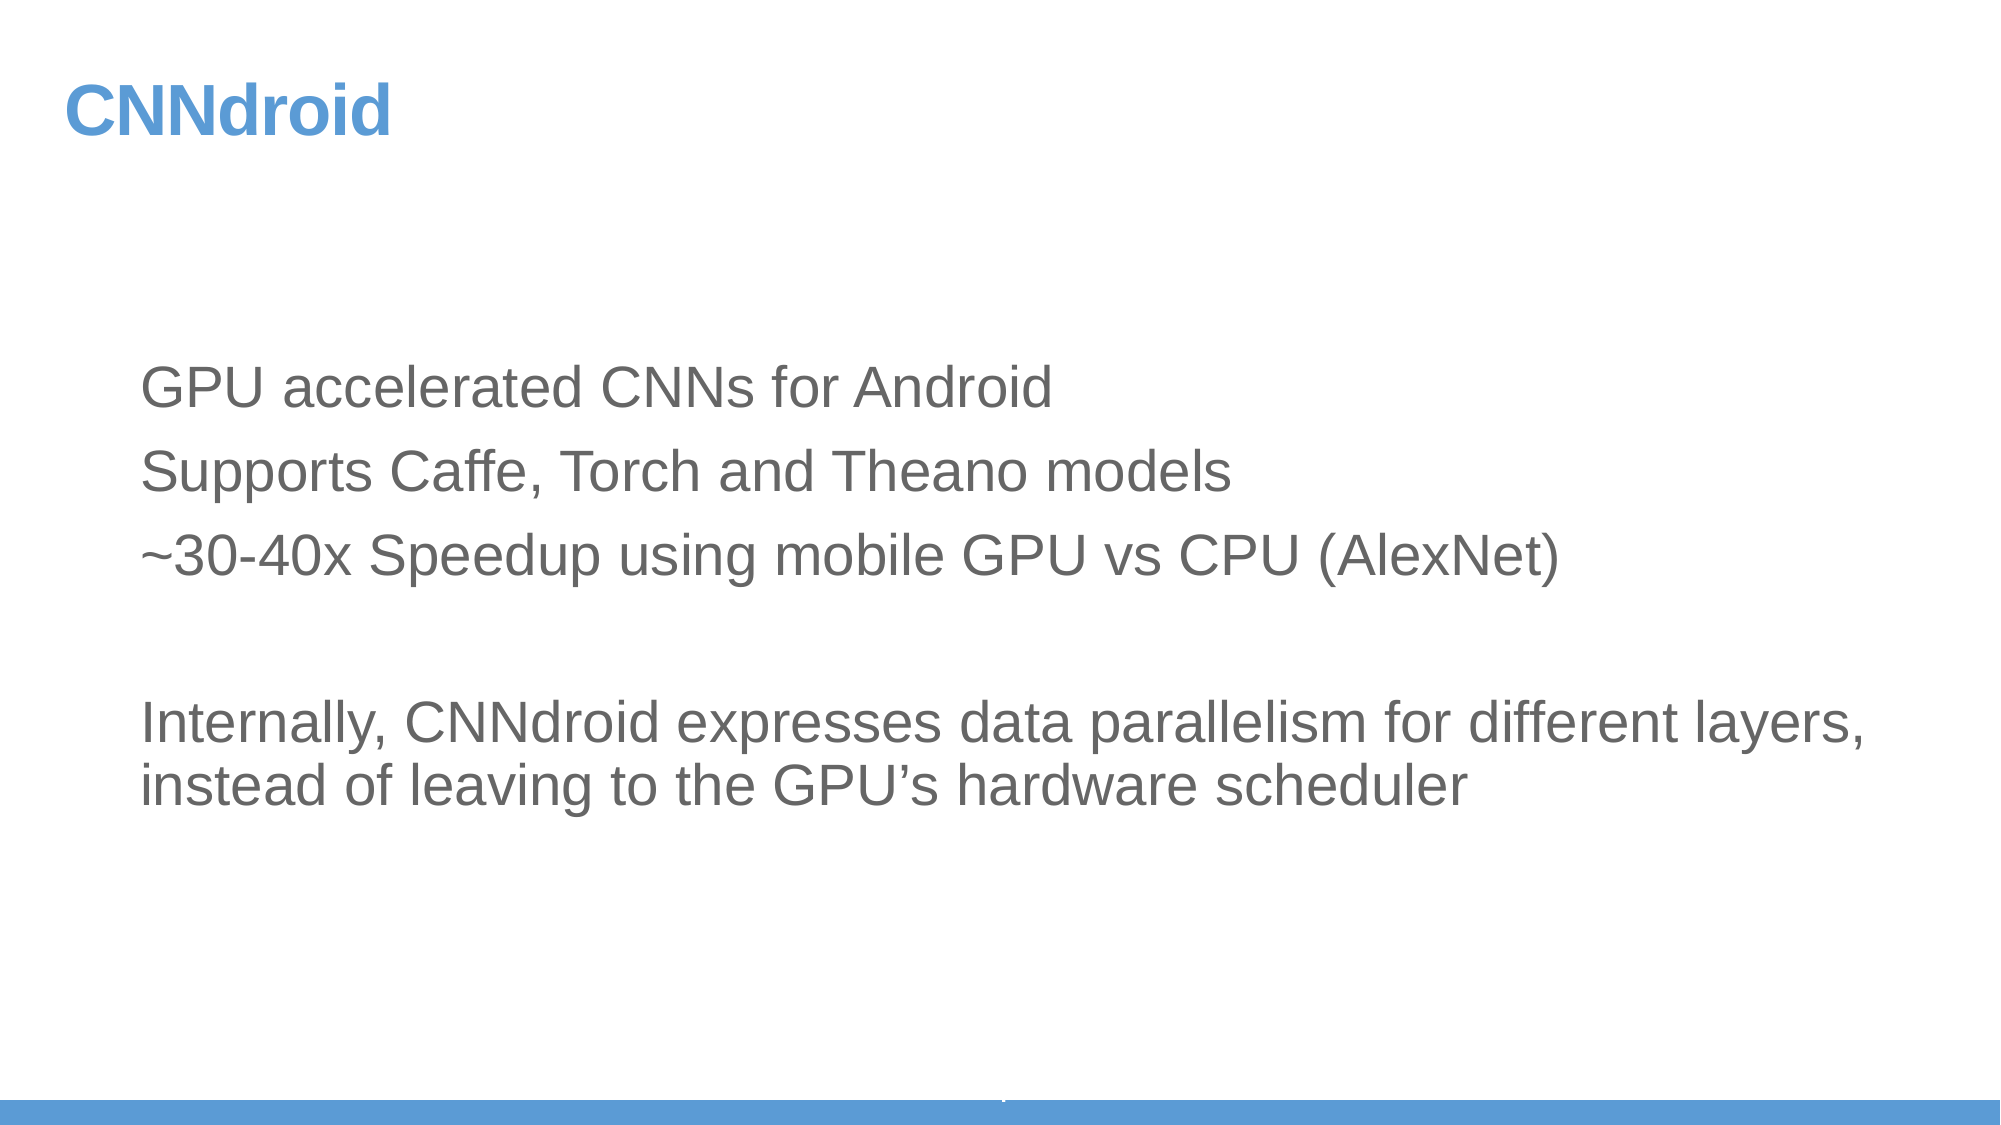

CNNdroid
GPU accelerated CNNs for Android
Supports Caffe, Torch and Theano models
~30-40x Speedup using mobile GPU vs CPU (AlexNet)

Internally, CNNdroid expresses data parallelism for different layers, instead of leaving to the GPU’s hardware scheduler
i